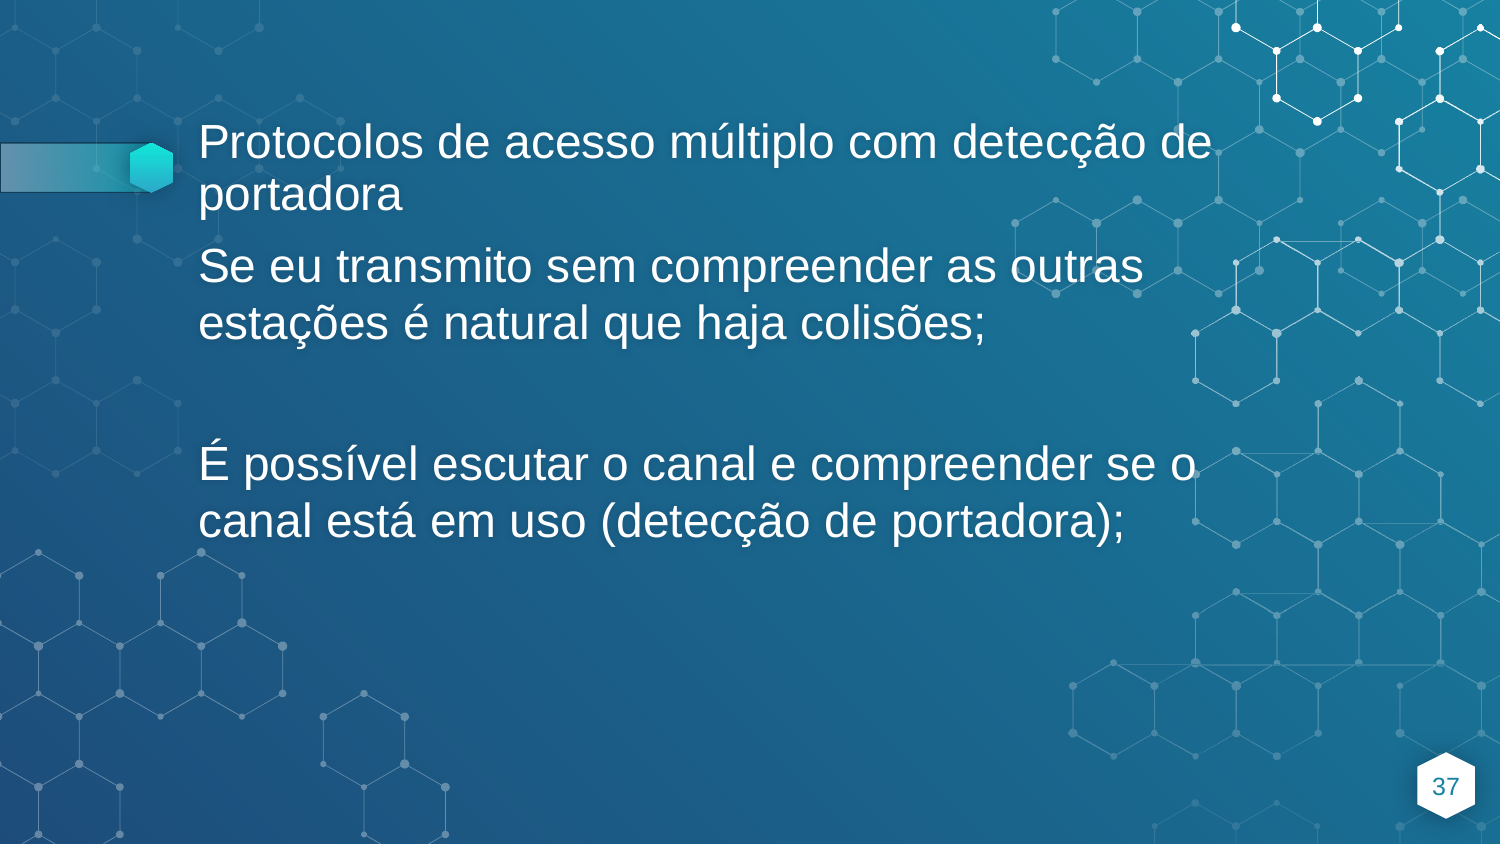

# Protocolos de acesso múltiplo com detecção de portadora
Se eu transmito sem compreender as outras estações é natural que haja colisões;

É possível escutar o canal e compreender se o canal está em uso (detecção de portadora);

37